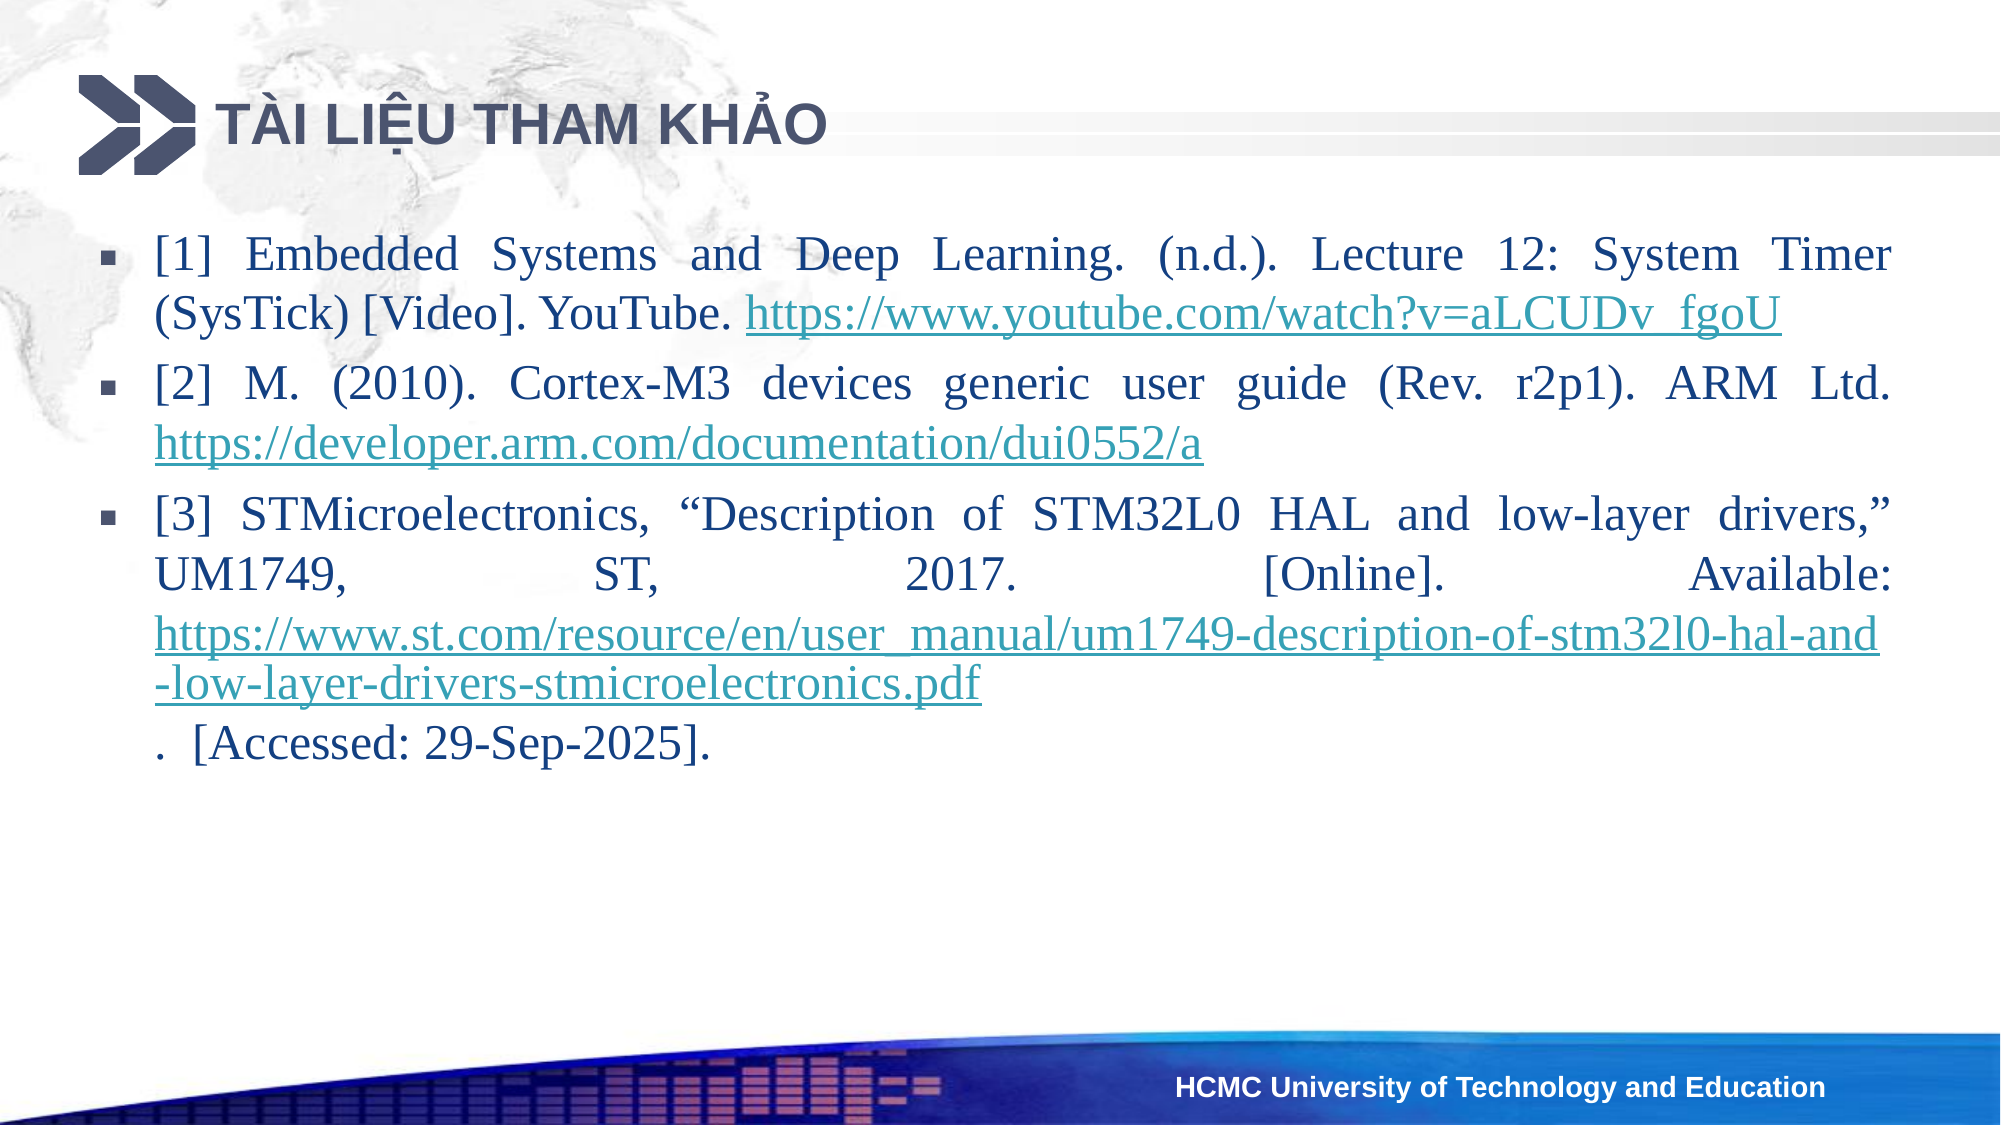

# TÀI LIỆU THAM KHẢO
[1] Embedded Systems and Deep Learning. (n.d.). Lecture 12: System Timer (SysTick) [Video]. YouTube. https://www.youtube.com/watch?v=aLCUDv_fgoU
[2] M. (2010). Cortex-M3 devices generic user guide (Rev. r2p1). ARM Ltd. https://developer.arm.com/documentation/dui0552/a
[3] STMicroelectronics, “Description of STM32L0 HAL and low‑layer drivers,” UM1749, ST, 2017. [Online]. Available: https://www.st.com/resource/en/user_manual/um1749-description-of-stm32l0-hal-and-low-layer-drivers-stmicroelectronics.pdf.  [Accessed: 29‑Sep‑2025].